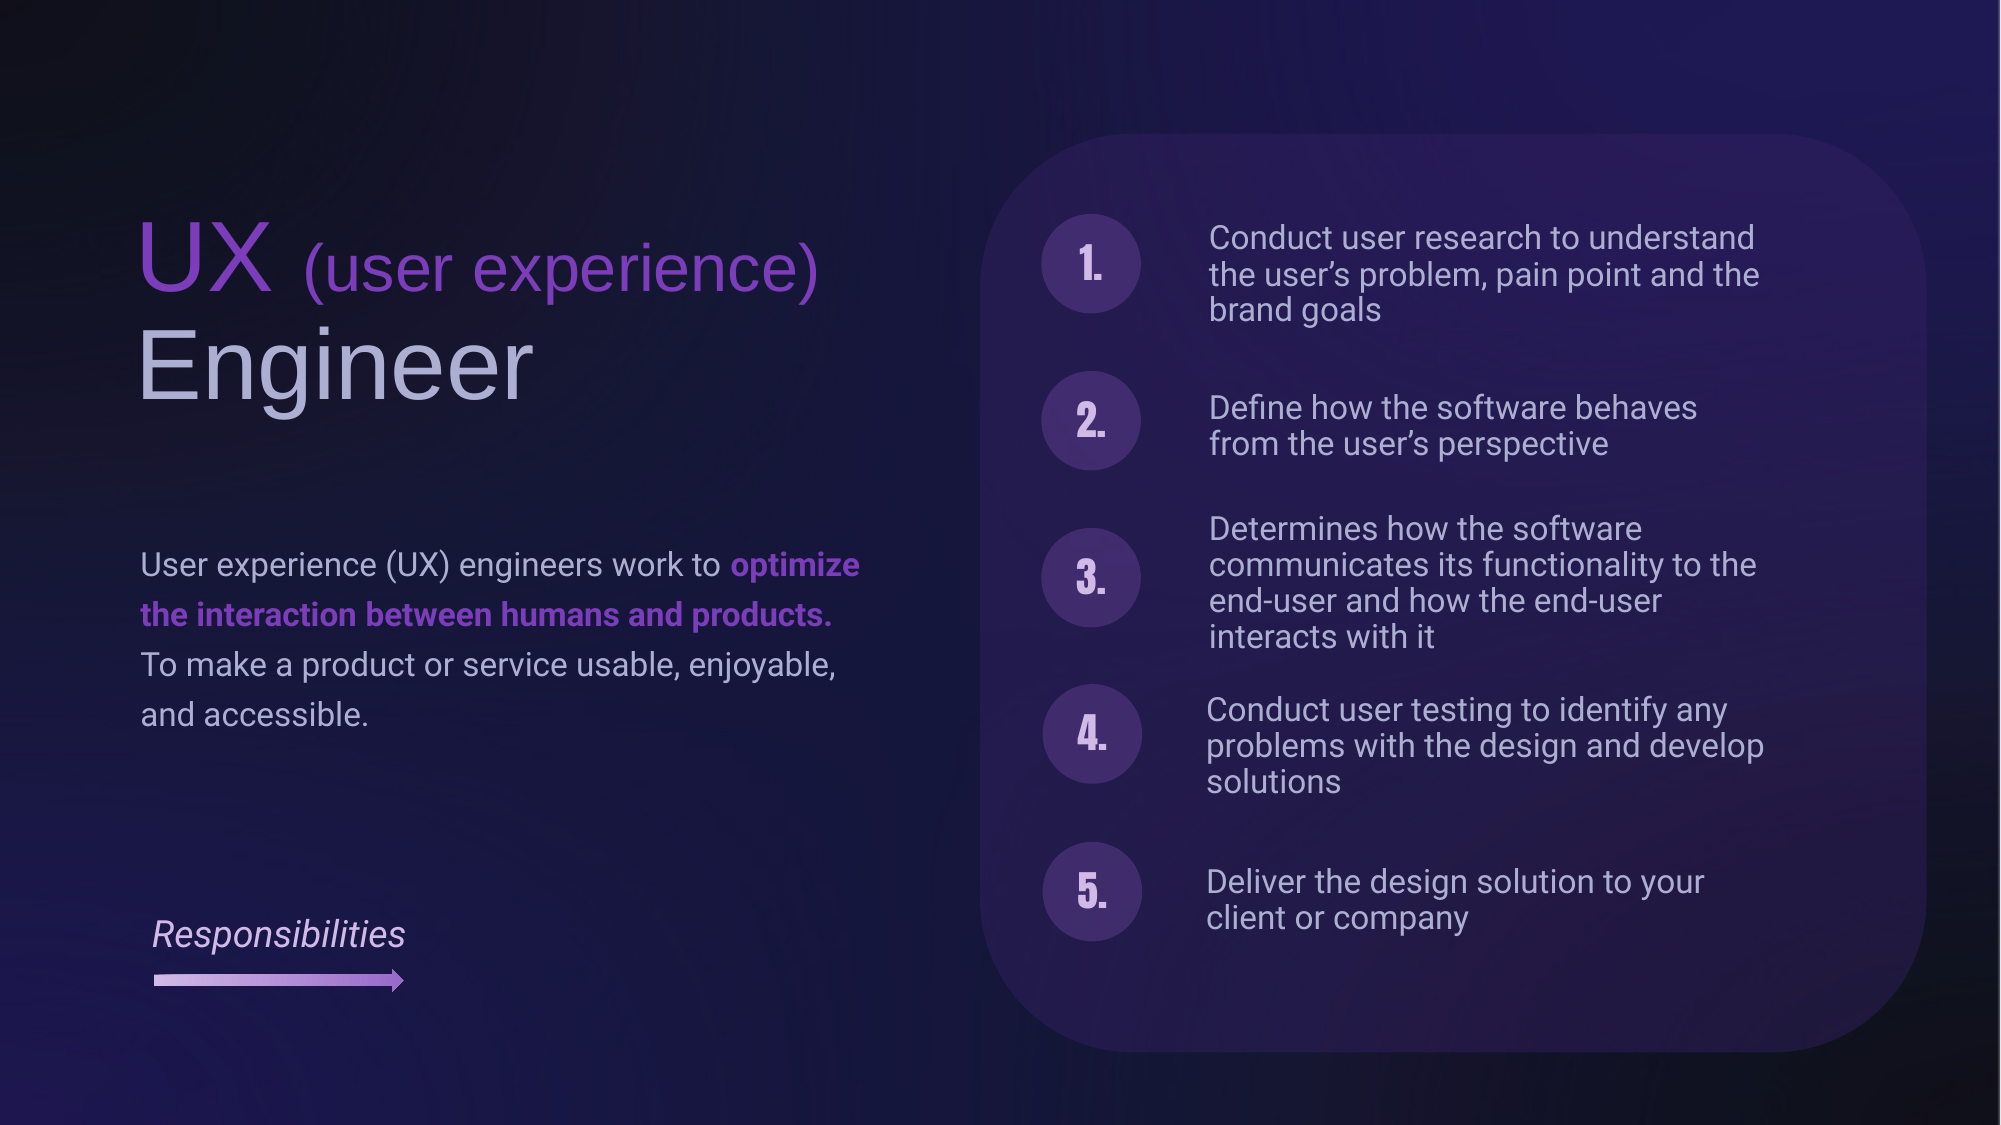

UX (user experience)
Engineer
1.
Conduct user research to understand the user’s problem, pain point and the brand goals
2.
Define how the software behaves from the user’s perspective
Determines how the software communicates its functionality to the end-user and how the end-user interacts with it
User experience (UX) engineers work to optimize the interaction between humans and products.
To make a product or service usable, enjoyable, and accessible.
3.
4.
Conduct user testing to identify any problems with the design and develop solutions
5.
Deliver the design solution to your client or company
Responsibilities